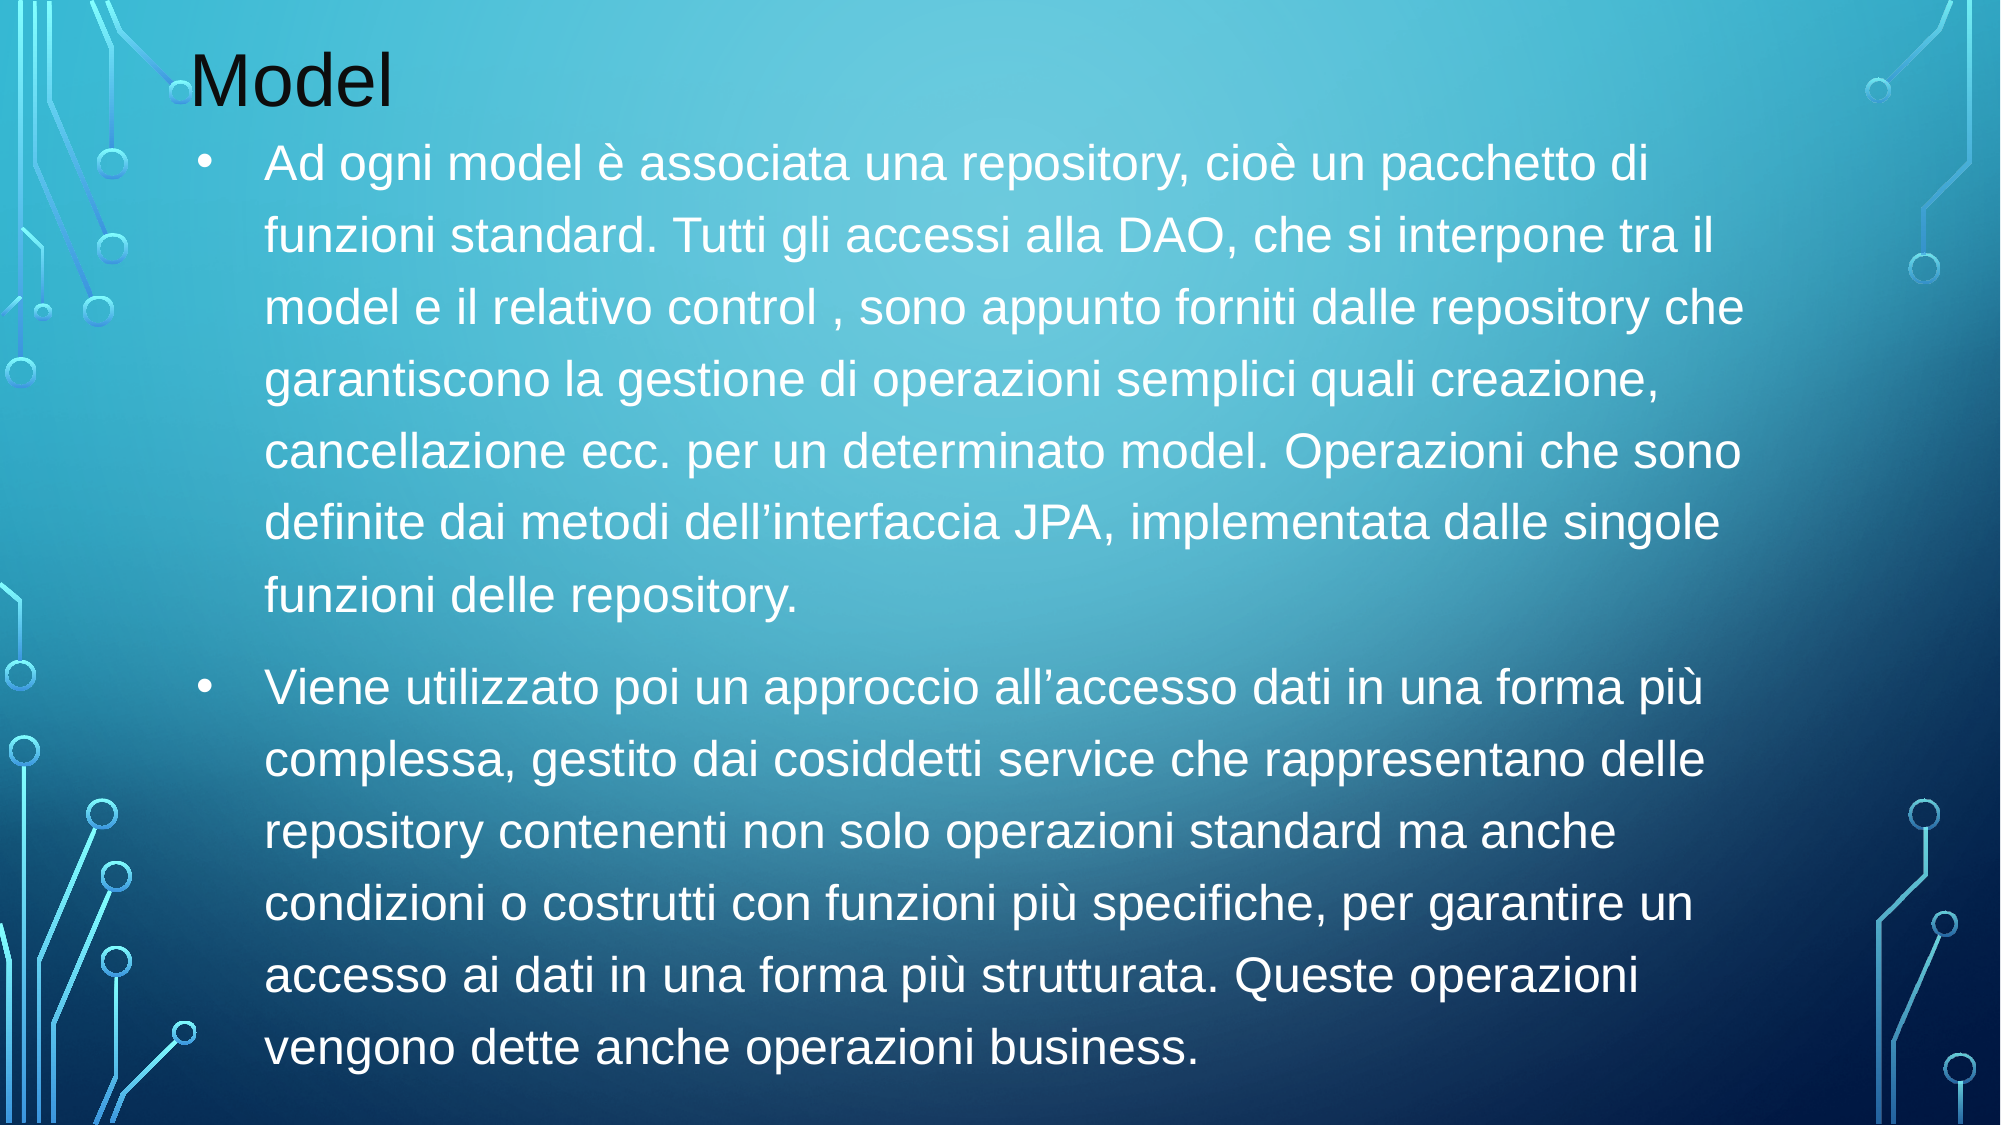

# Model
Ad ogni model è associata una repository, cioè un pacchetto di funzioni standard. Tutti gli accessi alla DAO, che si interpone tra il model e il relativo control , sono appunto forniti dalle repository che garantiscono la gestione di operazioni semplici quali creazione, cancellazione ecc. per un determinato model. Operazioni che sono definite dai metodi dell’interfaccia JPA, implementata dalle singole funzioni delle repository.
Viene utilizzato poi un approccio all’accesso dati in una forma più complessa, gestito dai cosiddetti service che rappresentano delle repository contenenti non solo operazioni standard ma anche condizioni o costrutti con funzioni più specifiche, per garantire un accesso ai dati in una forma più strutturata. Queste operazioni vengono dette anche operazioni business.